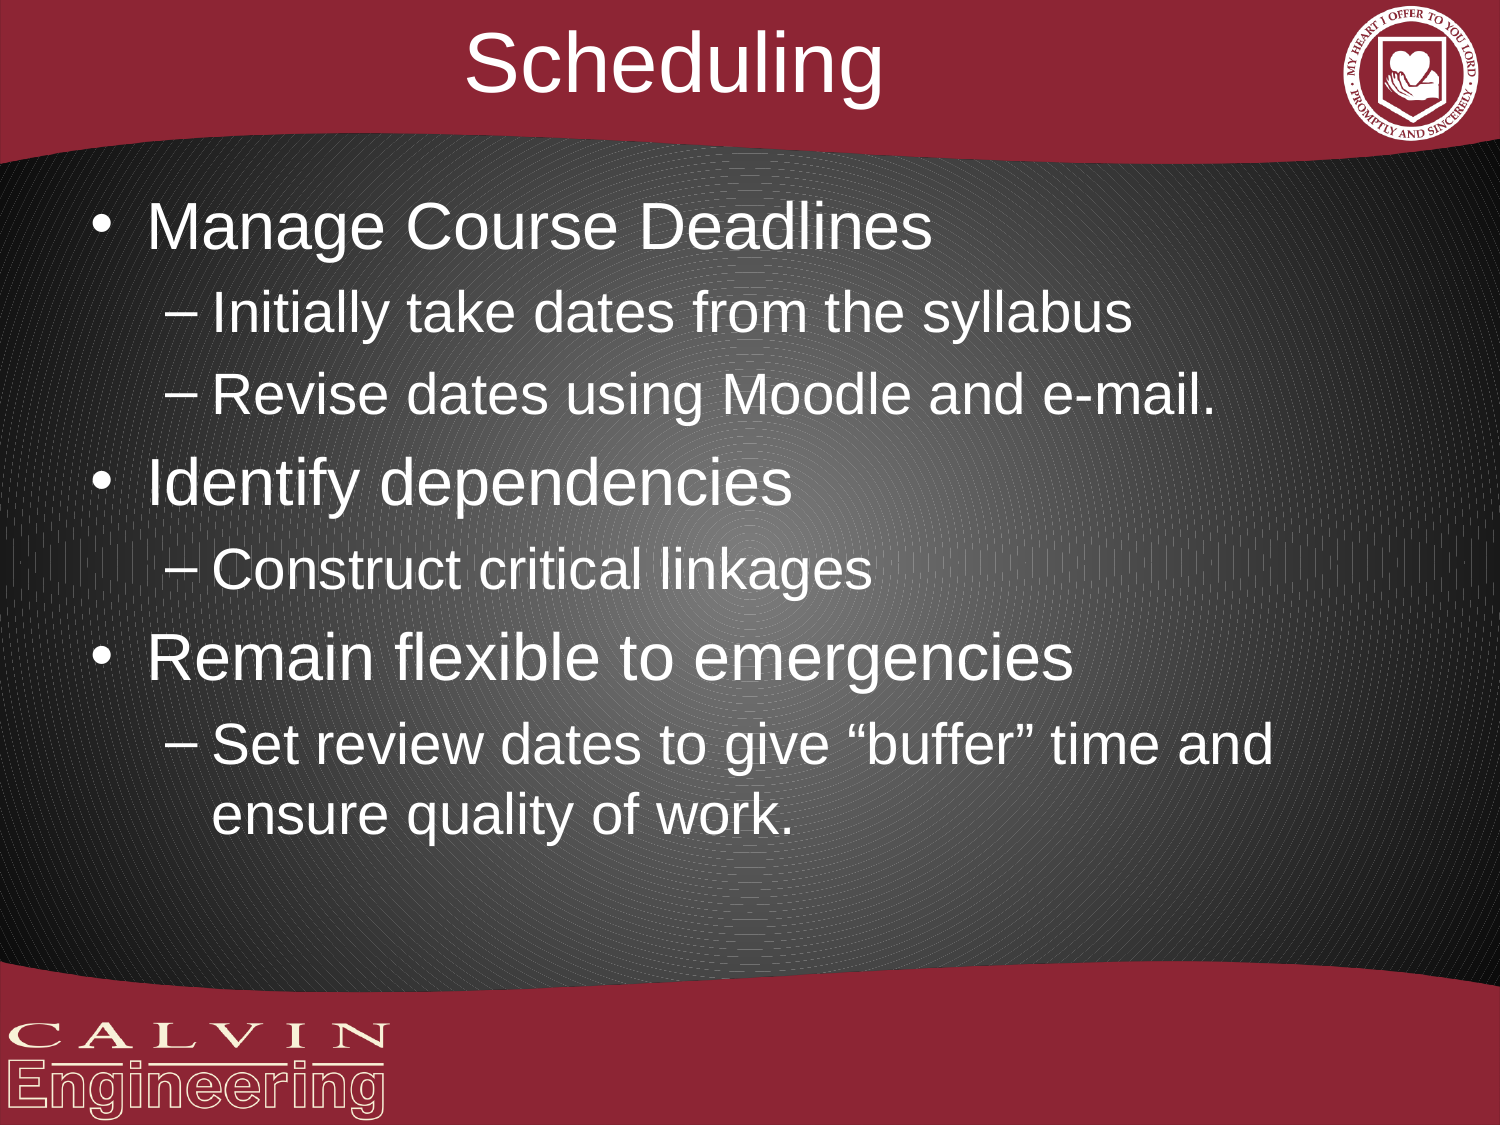

# Scheduling
Manage Course Deadlines
Initially take dates from the syllabus
Revise dates using Moodle and e-mail.
Identify dependencies
Construct critical linkages
Remain flexible to emergencies
Set review dates to give “buffer” time and ensure quality of work.